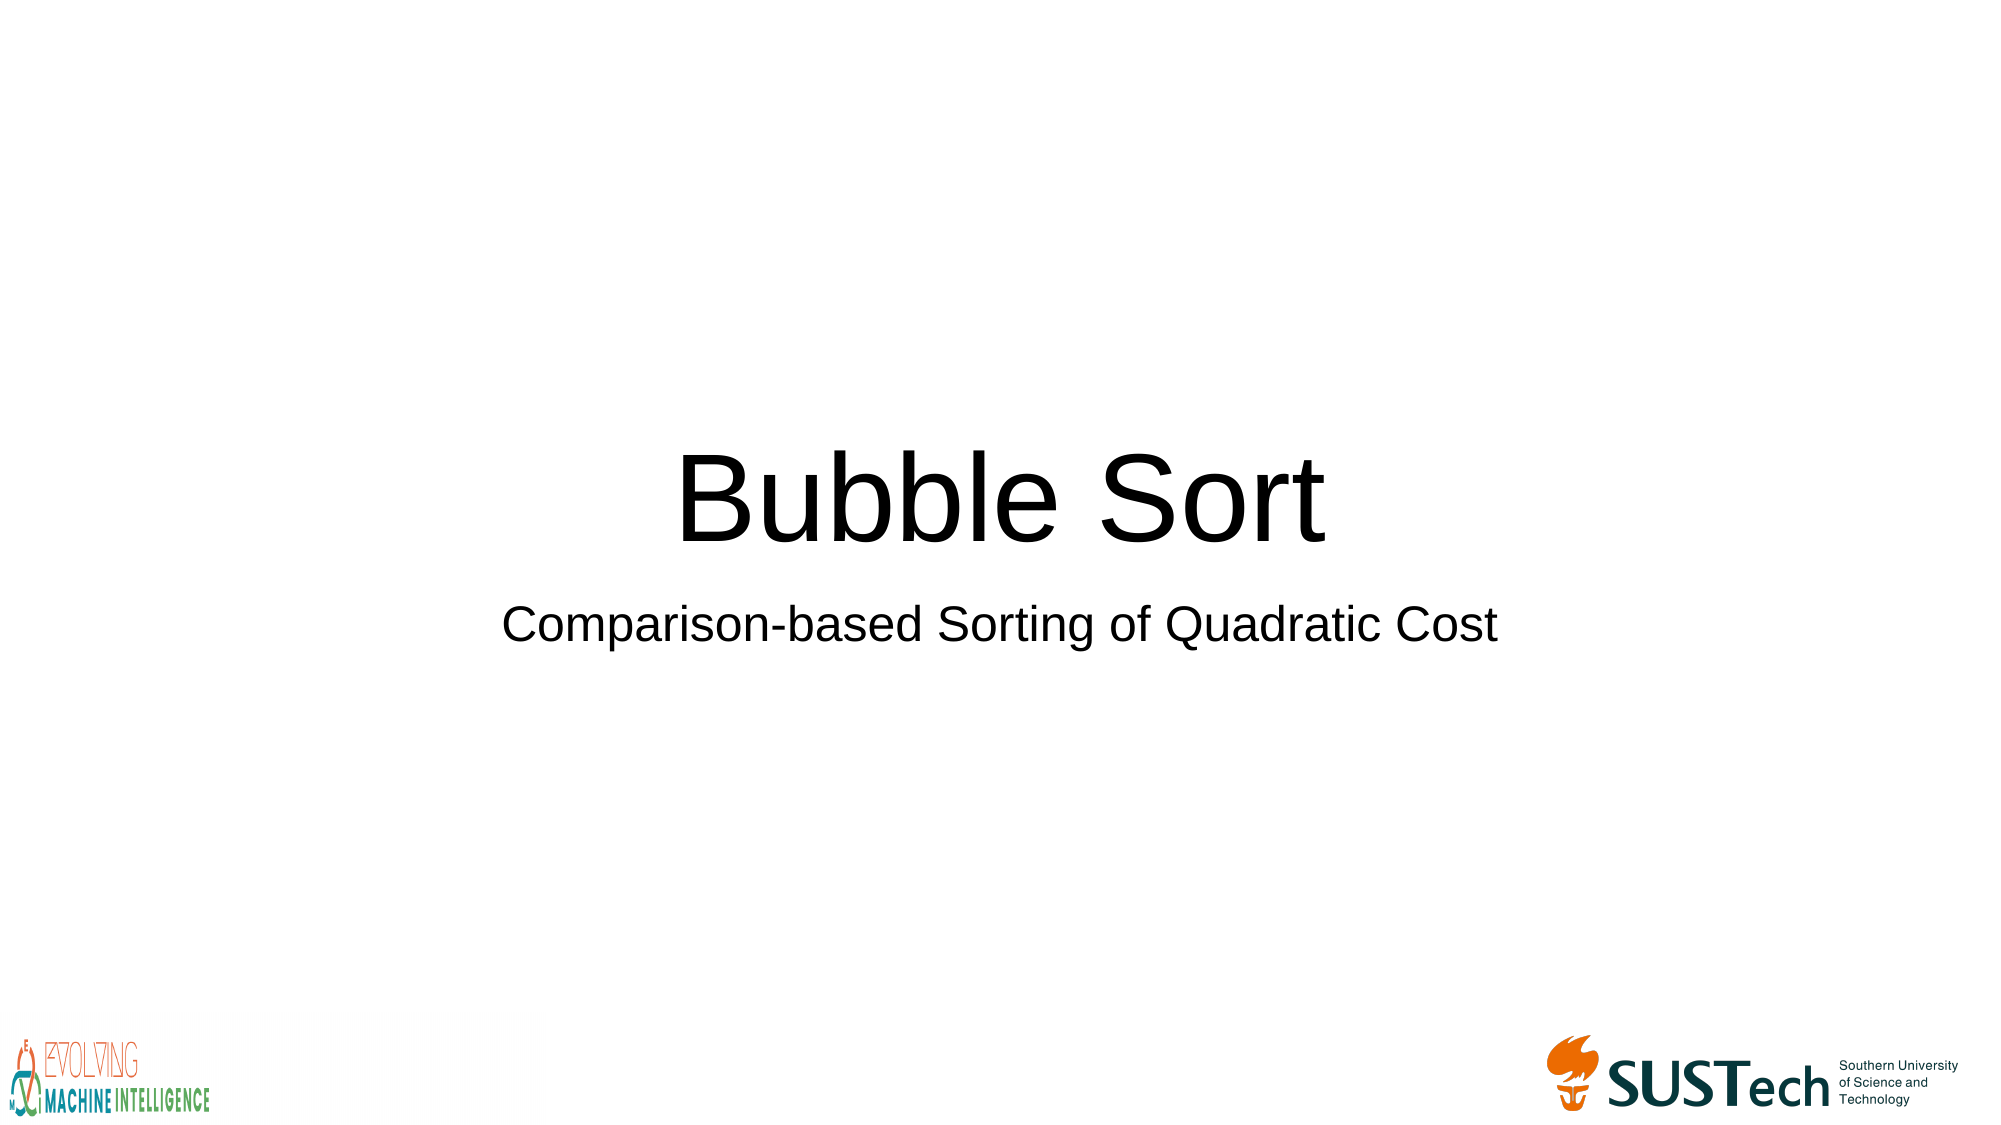

# Bubble Sort
Comparison-based Sorting of Quadratic Cost